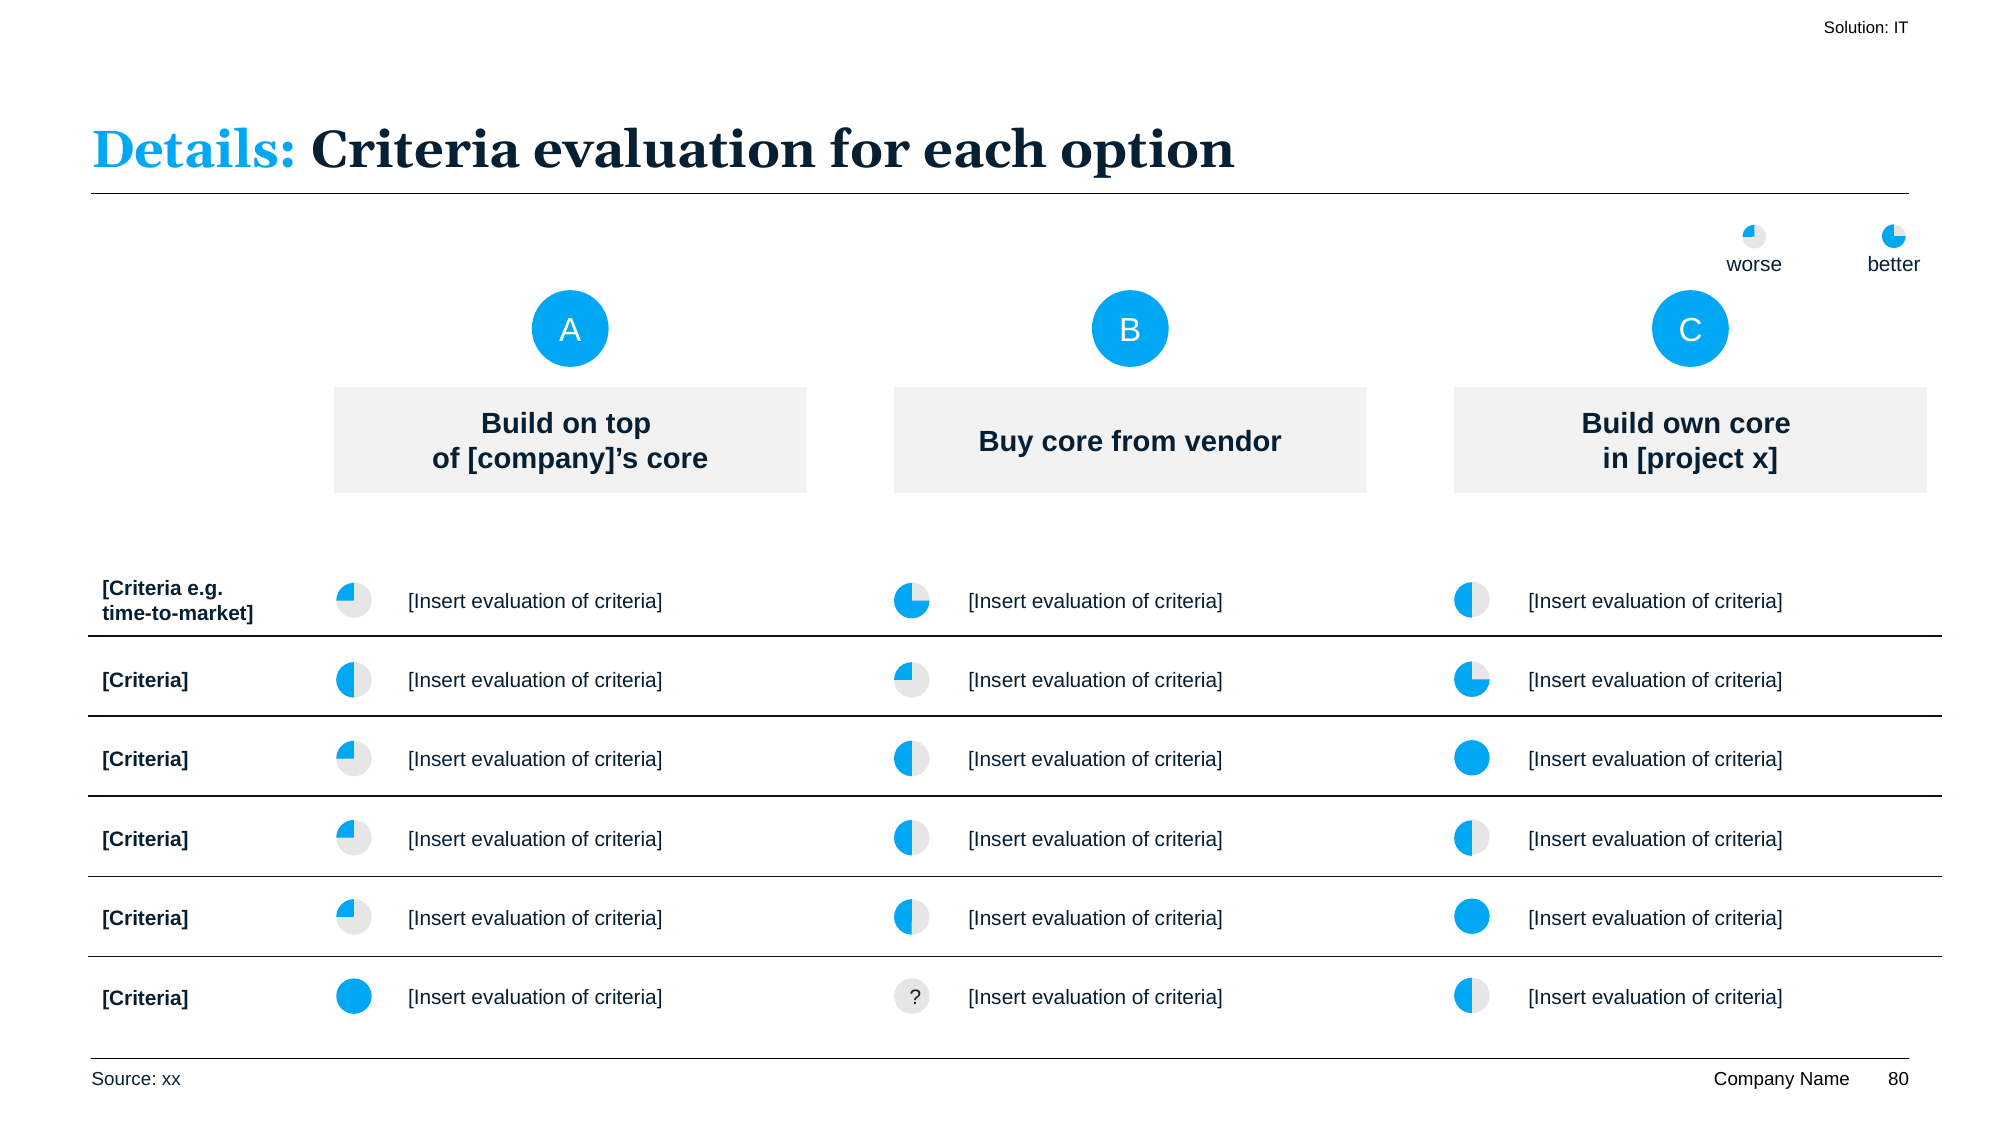

Solution: IT
# Details: Criteria evaluation for each option

worse
better
A
B
C

Build on top
of [company]’s core
Build own core
in [project x]
Buy core from vendor
[Criteria e.g. time-to-market]
[Insert evaluation of criteria]
[Insert evaluation of criteria]
[Insert evaluation of criteria]

[Criteria]
[Insert evaluation of criteria]
[Insert evaluation of criteria]
[Insert evaluation of criteria]

[Criteria]
[Insert evaluation of criteria]
[Insert evaluation of criteria]
[Insert evaluation of criteria]

[Criteria]
[Insert evaluation of criteria]
[Insert evaluation of criteria]
[Insert evaluation of criteria]

[Criteria]
[Insert evaluation of criteria]
[Insert evaluation of criteria]
[Insert evaluation of criteria]

[Criteria]
[Insert evaluation of criteria]
[Insert evaluation of criteria]
[Insert evaluation of criteria]

?
Source: xx